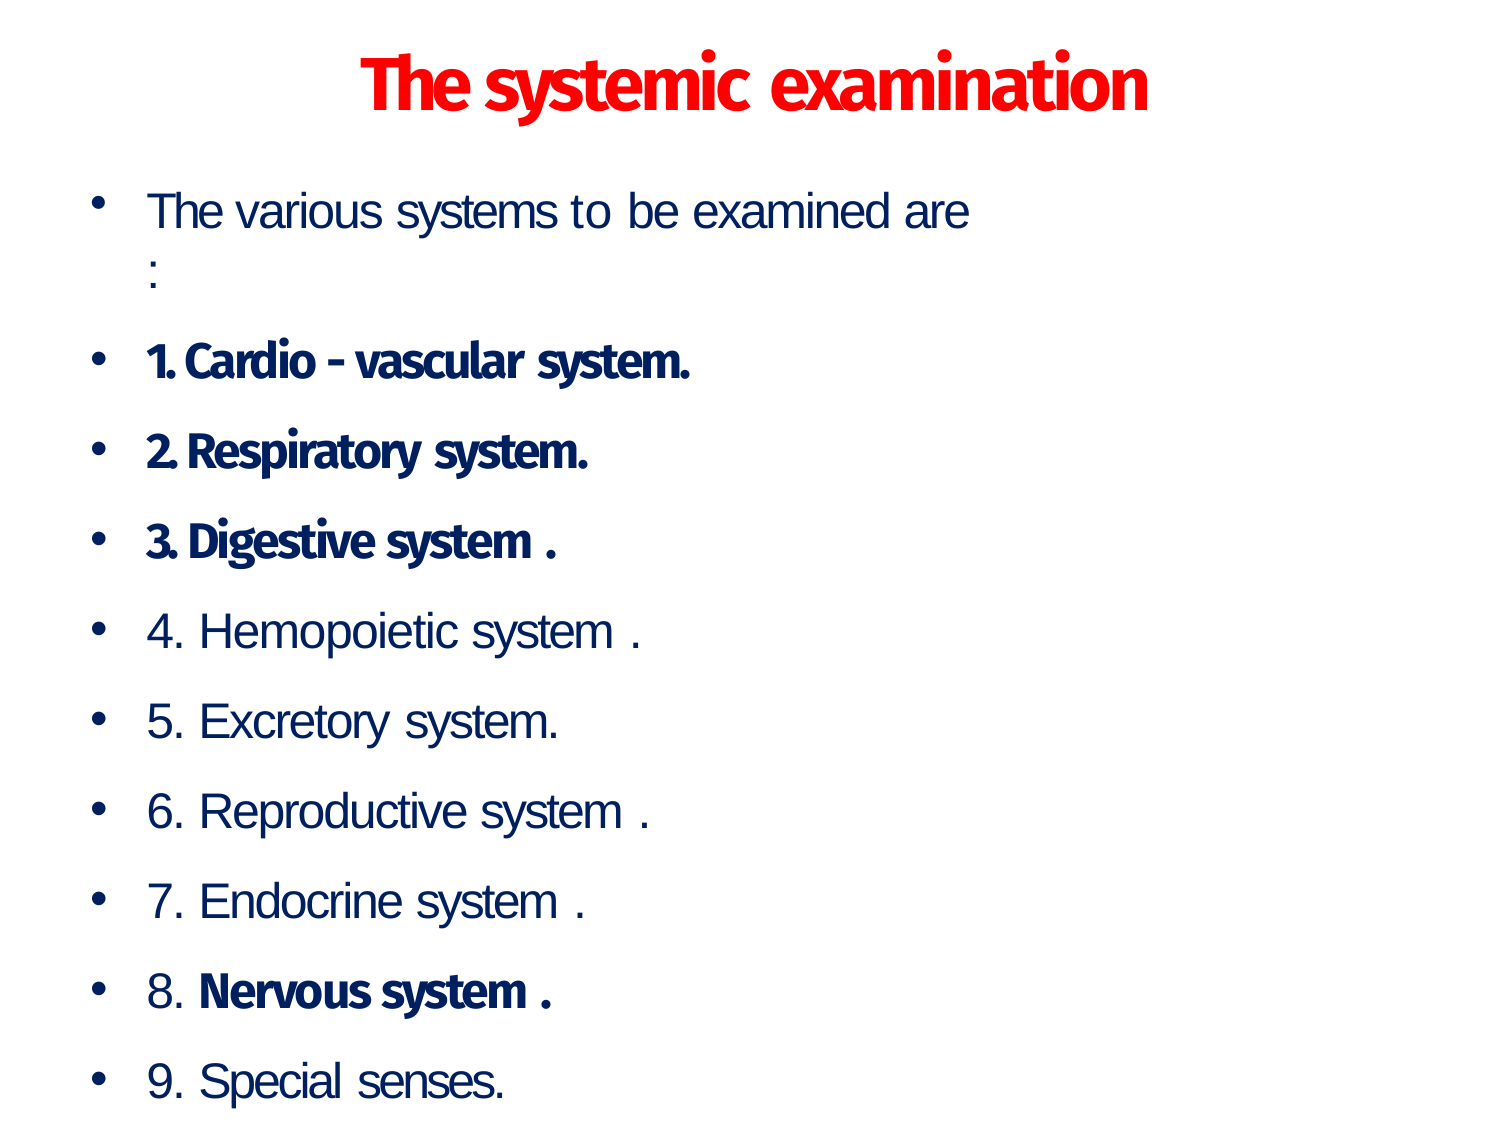

# The systemic examination
The various systems to be examined are :
1. Cardio - vascular system.
2. Respiratory system.
3. Digestive system .
4. Hemopoietic system .
5. Excretory system.
6. Reproductive system .
7. Endocrine system .
8. Nervous system .
9. Special senses.